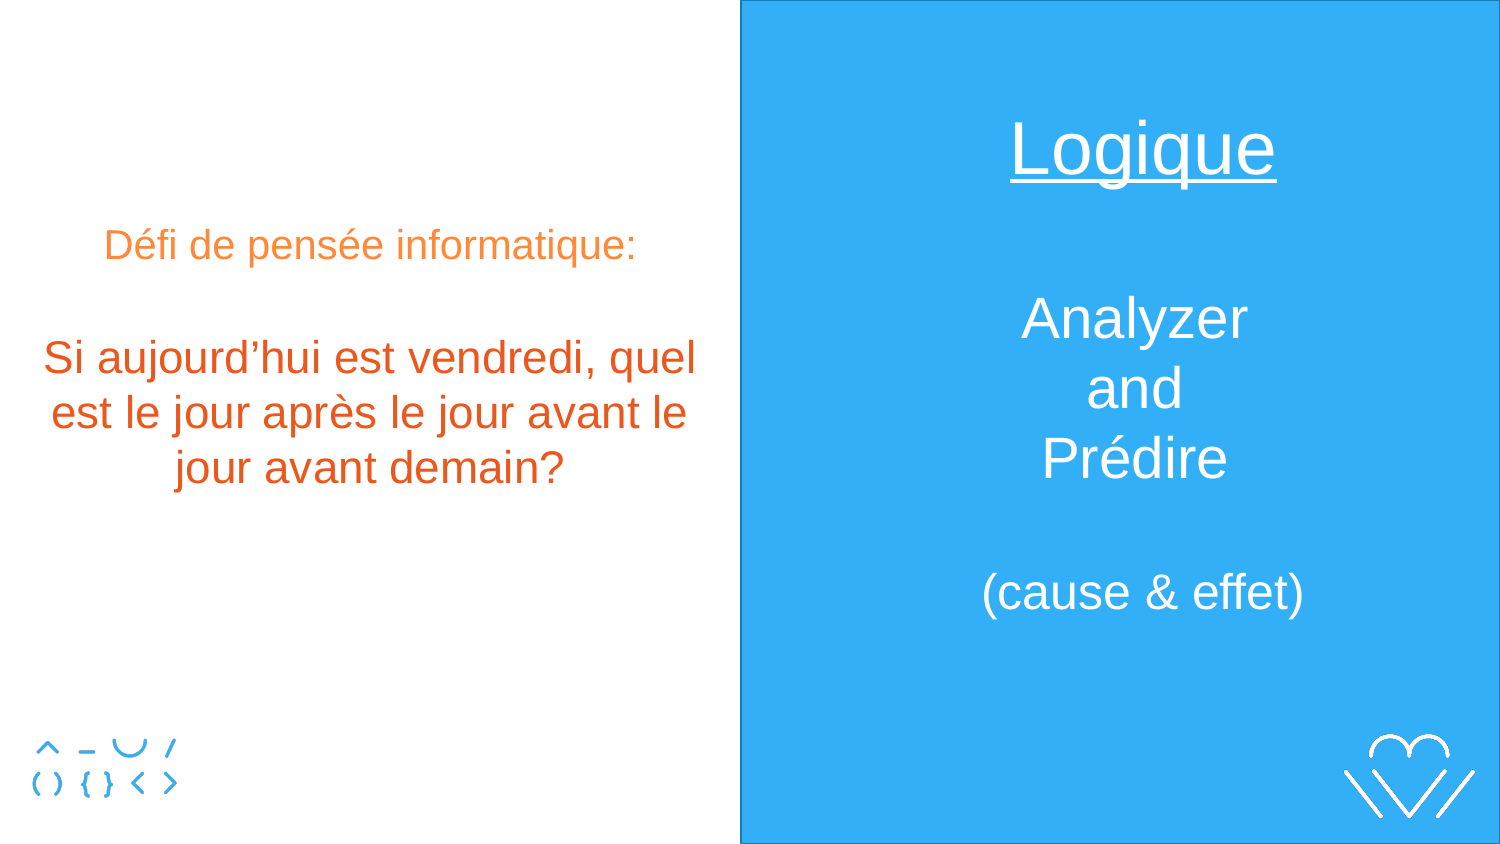

Logique

Analyzer
and
Prédire
(cause & effet)
Défi de pensée informatique:

Si aujourd’hui est vendredi, quel est le jour après le jour avant le jour avant demain?